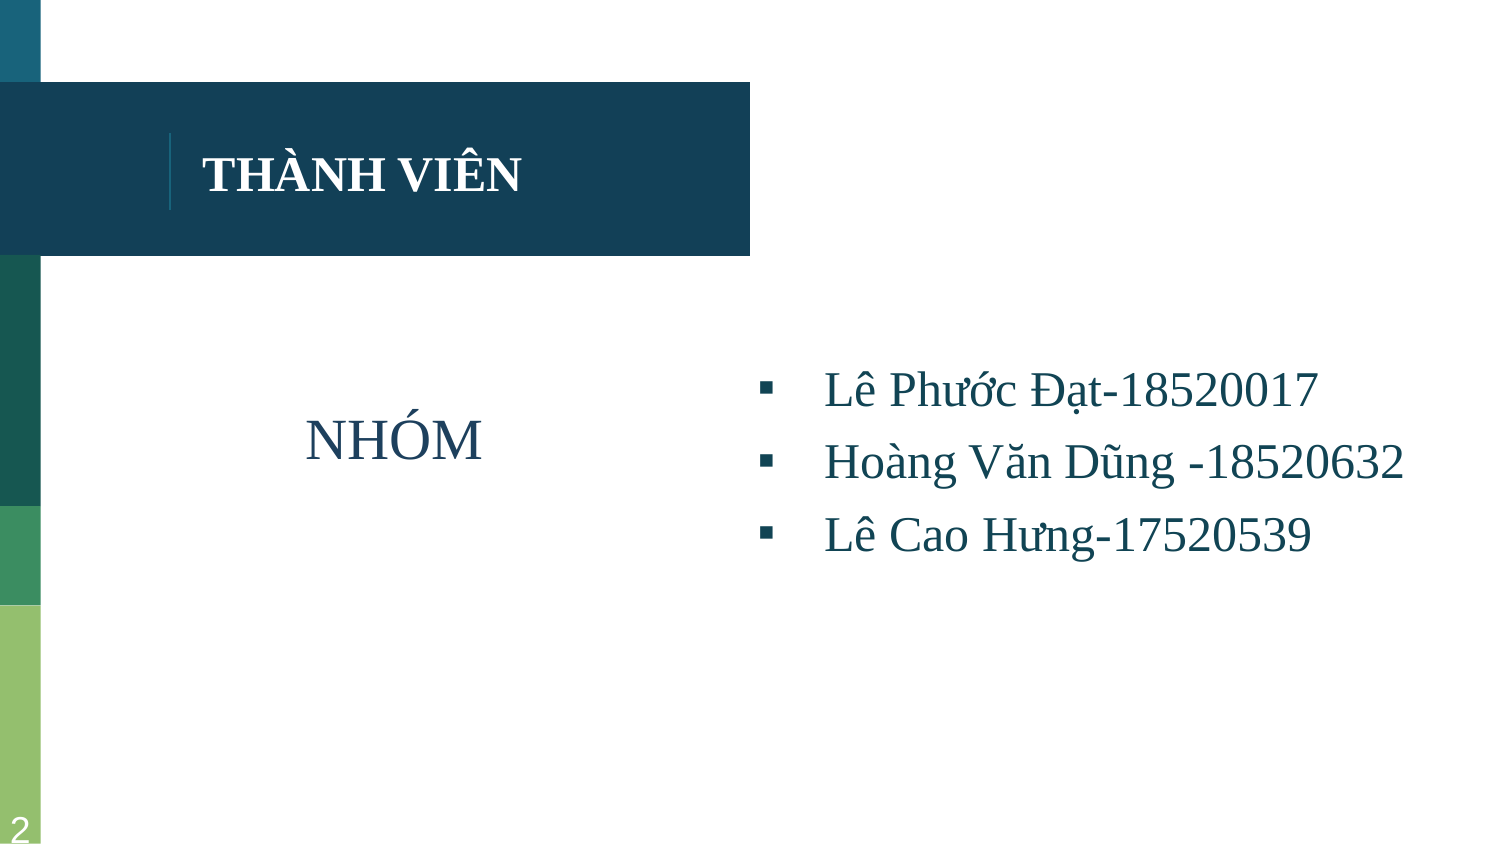

# THÀNH VIÊN

Lê Phước Đạt-18520017
Hoàng Văn Dũng -18520632
Lê Cao Hưng-17520539

NHÓM
2